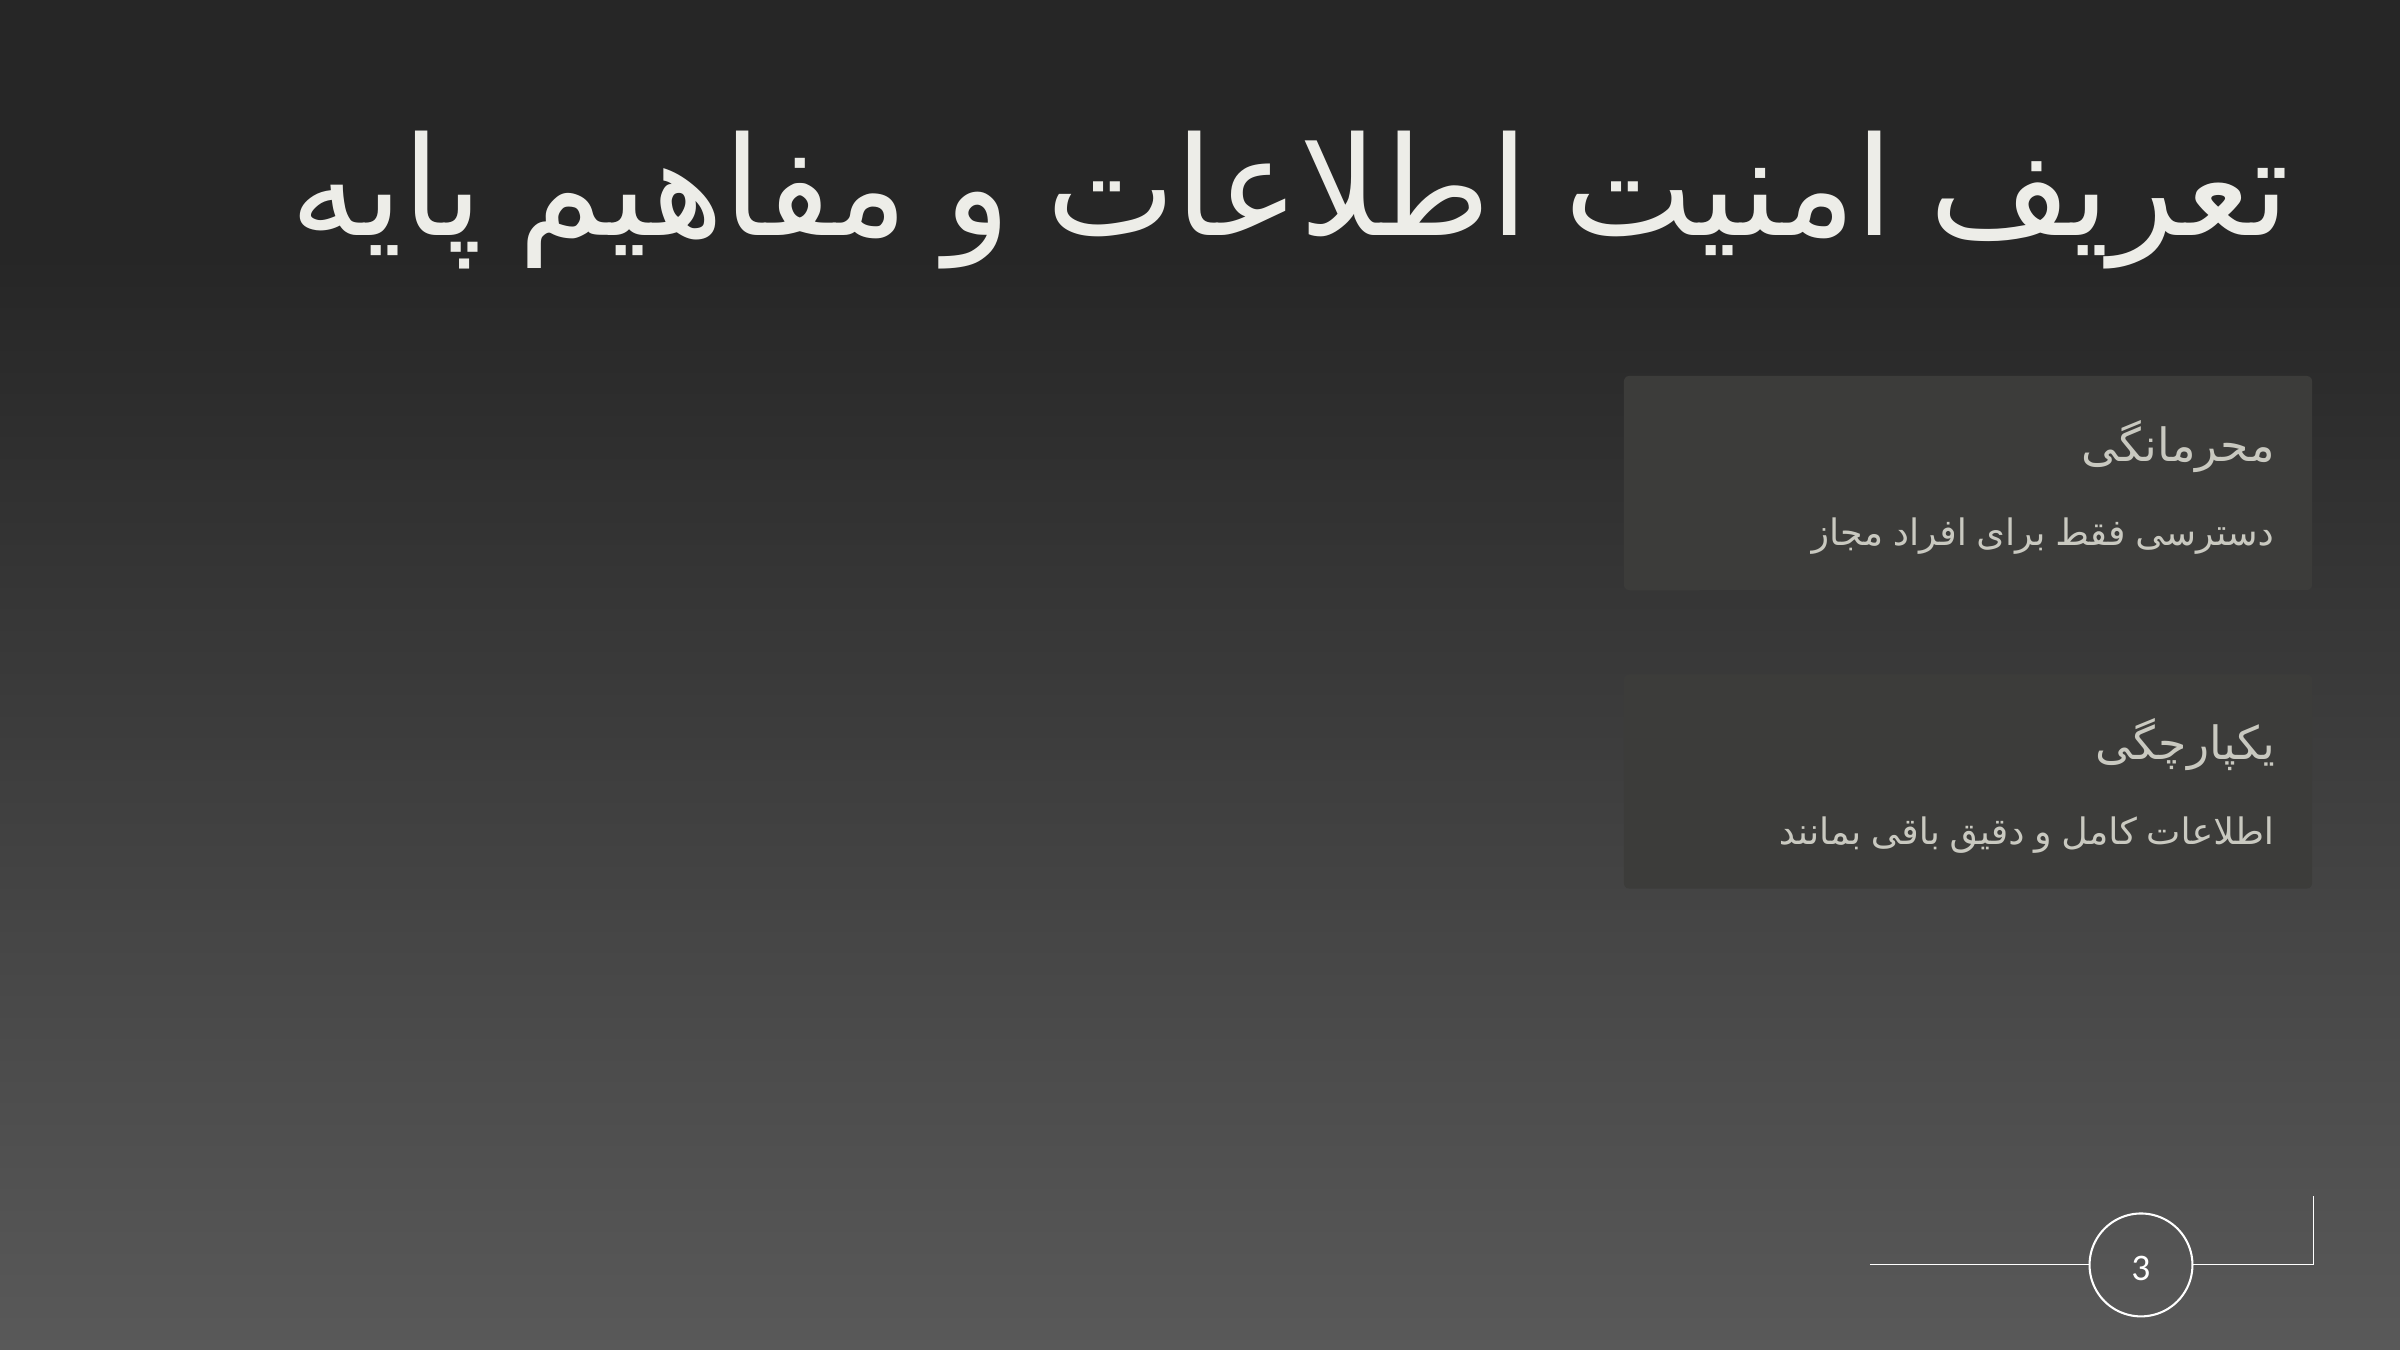

تعریف امنیت اطلاعات و مفاهیم پایه
چرا امنیت اطلاعات مهم است؟

محرمانگی
دسترسی فقط برای افراد مجاز
اطلاعات مهم‌ترین سرمایه سازمان‌هاست
تهدیدها :افزار، هک، باج‌افزار، اشتباه انسانی، حمله داخلی

متوسط هزینه نقض اطلاعات در 2023: 4.45 میلیون دلار
یکپارچگی
اطلاعات کامل و دقیق باقی بمانند
راهکار: رویکرد سیستماتیک و پیشگیرانه

دسترس‌پذیری
اطلاعات در زمان نیاز در دسترس باشد
3